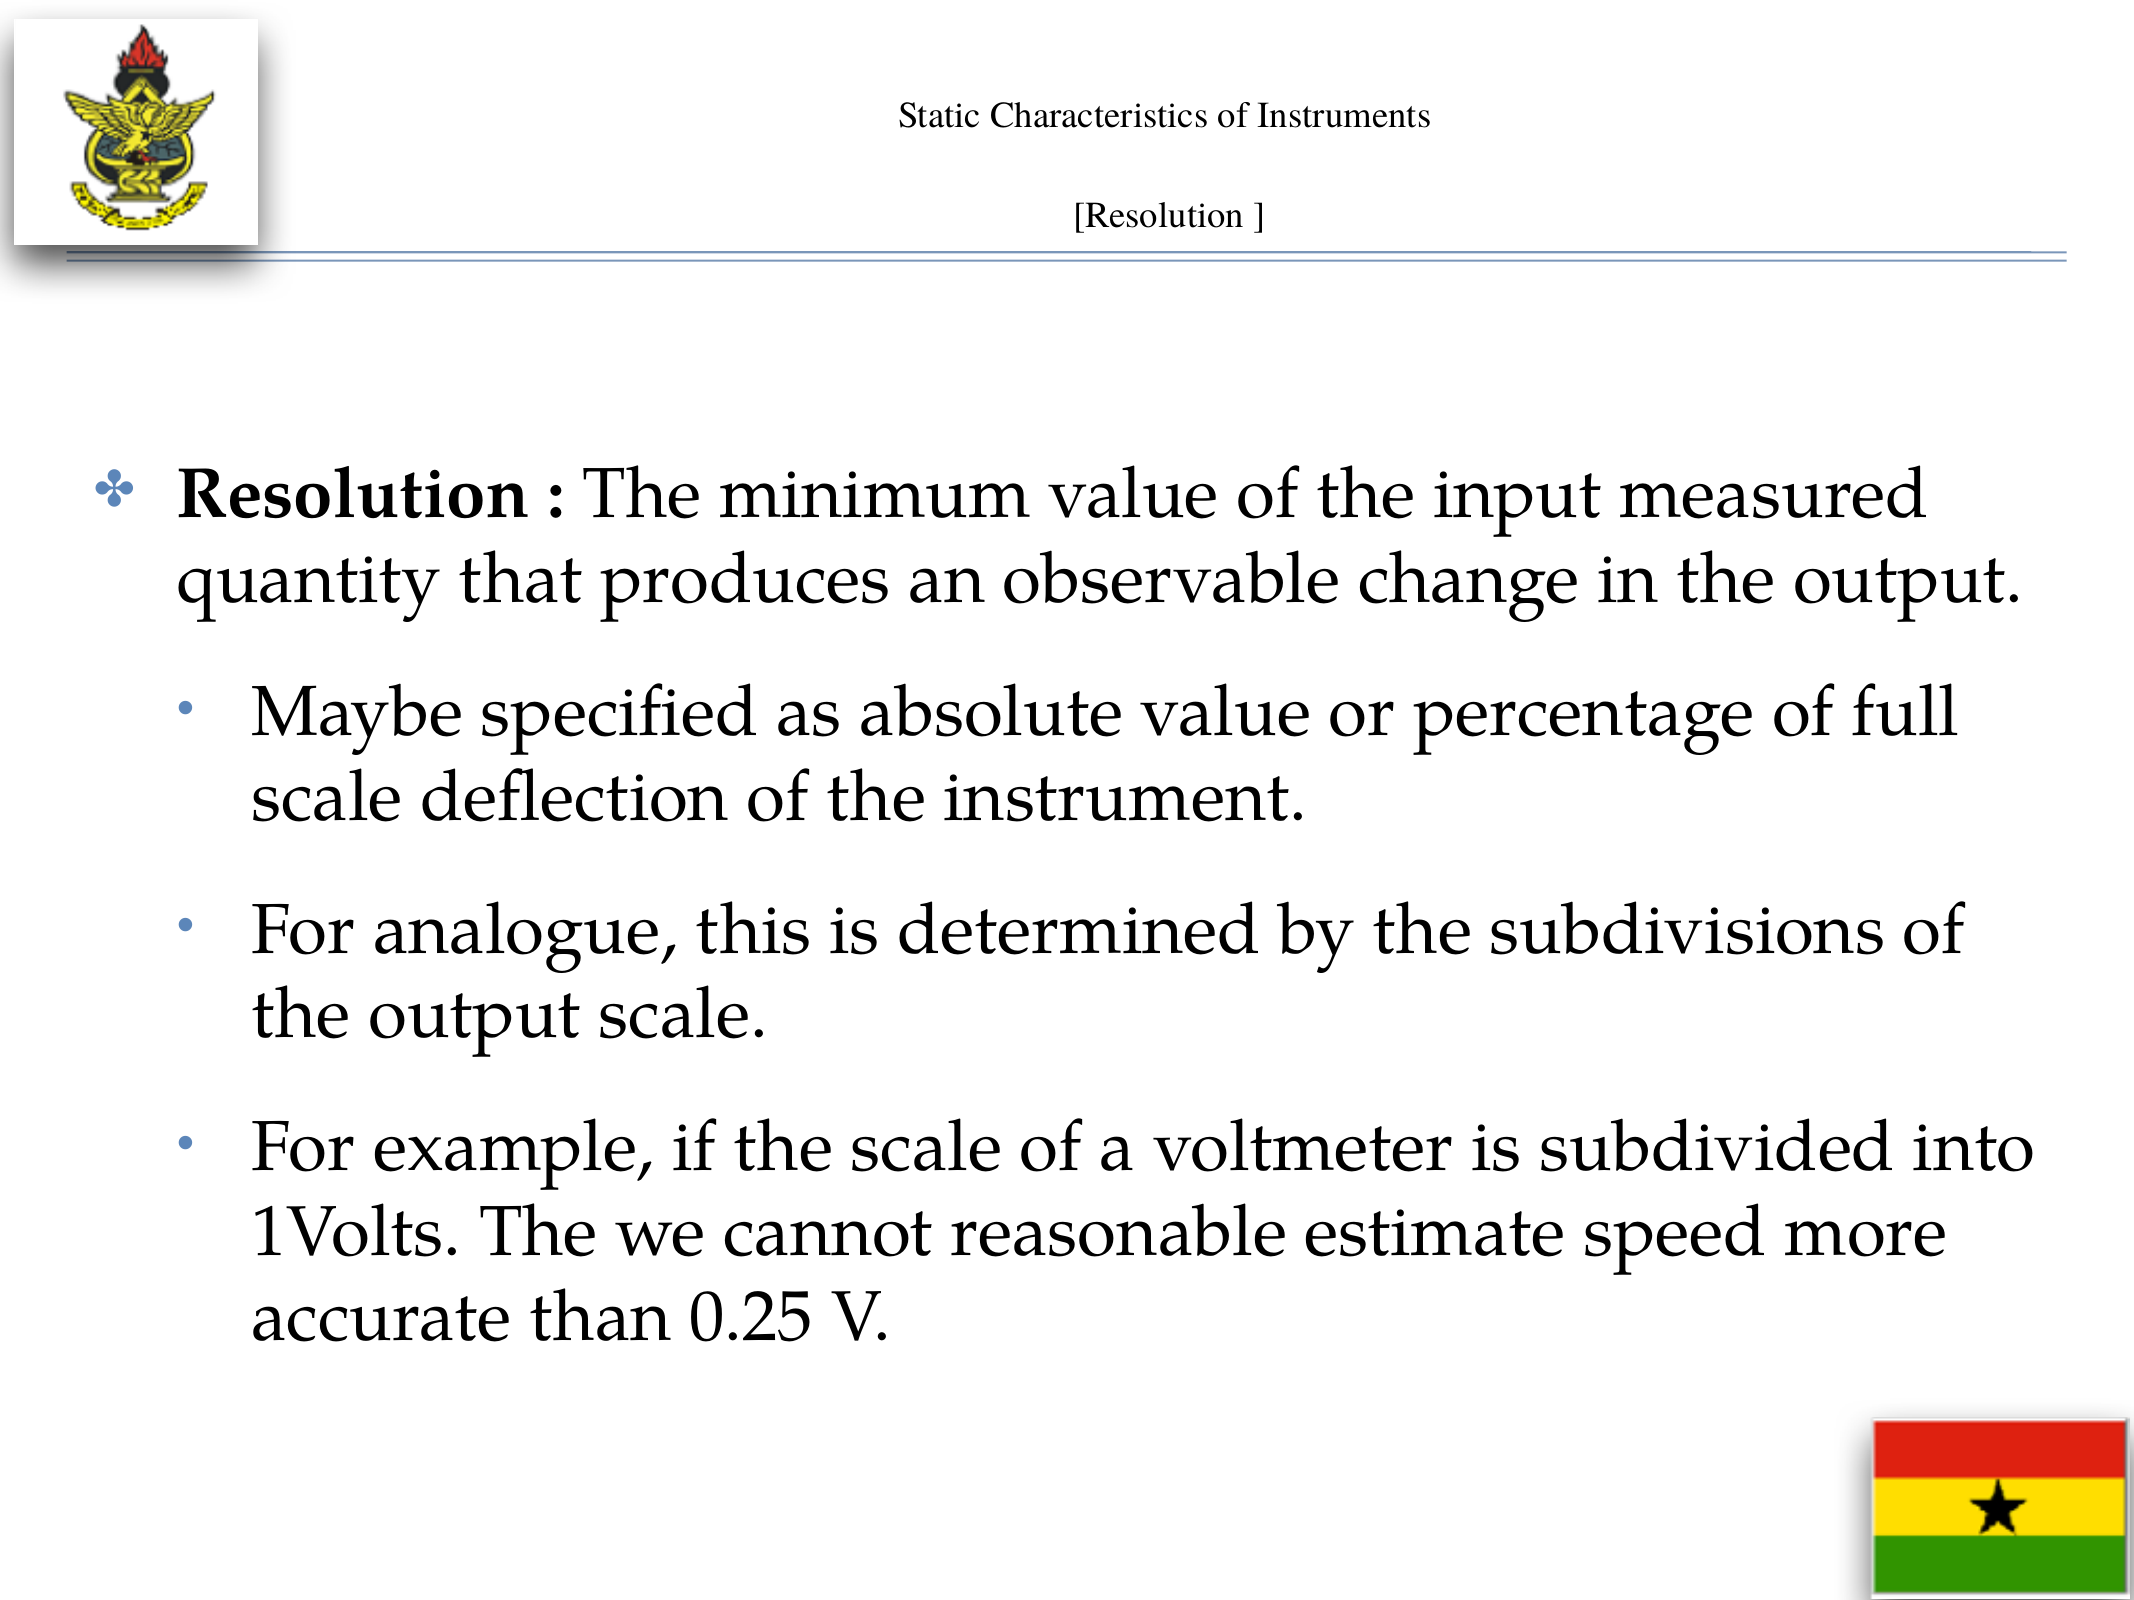

# Static Characteristics of Instruments
[Resolution ]
Resolution : The minimum value of the input measured quantity that produces an observable change in the output.
Maybe specified as absolute value or percentage of full scale deflection of the instrument.
For analogue, this is determined by the subdivisions of the output scale.
For example, if the scale of a voltmeter is subdivided into 1Volts. The we cannot reasonable estimate speed more accurate than 0.25 V.